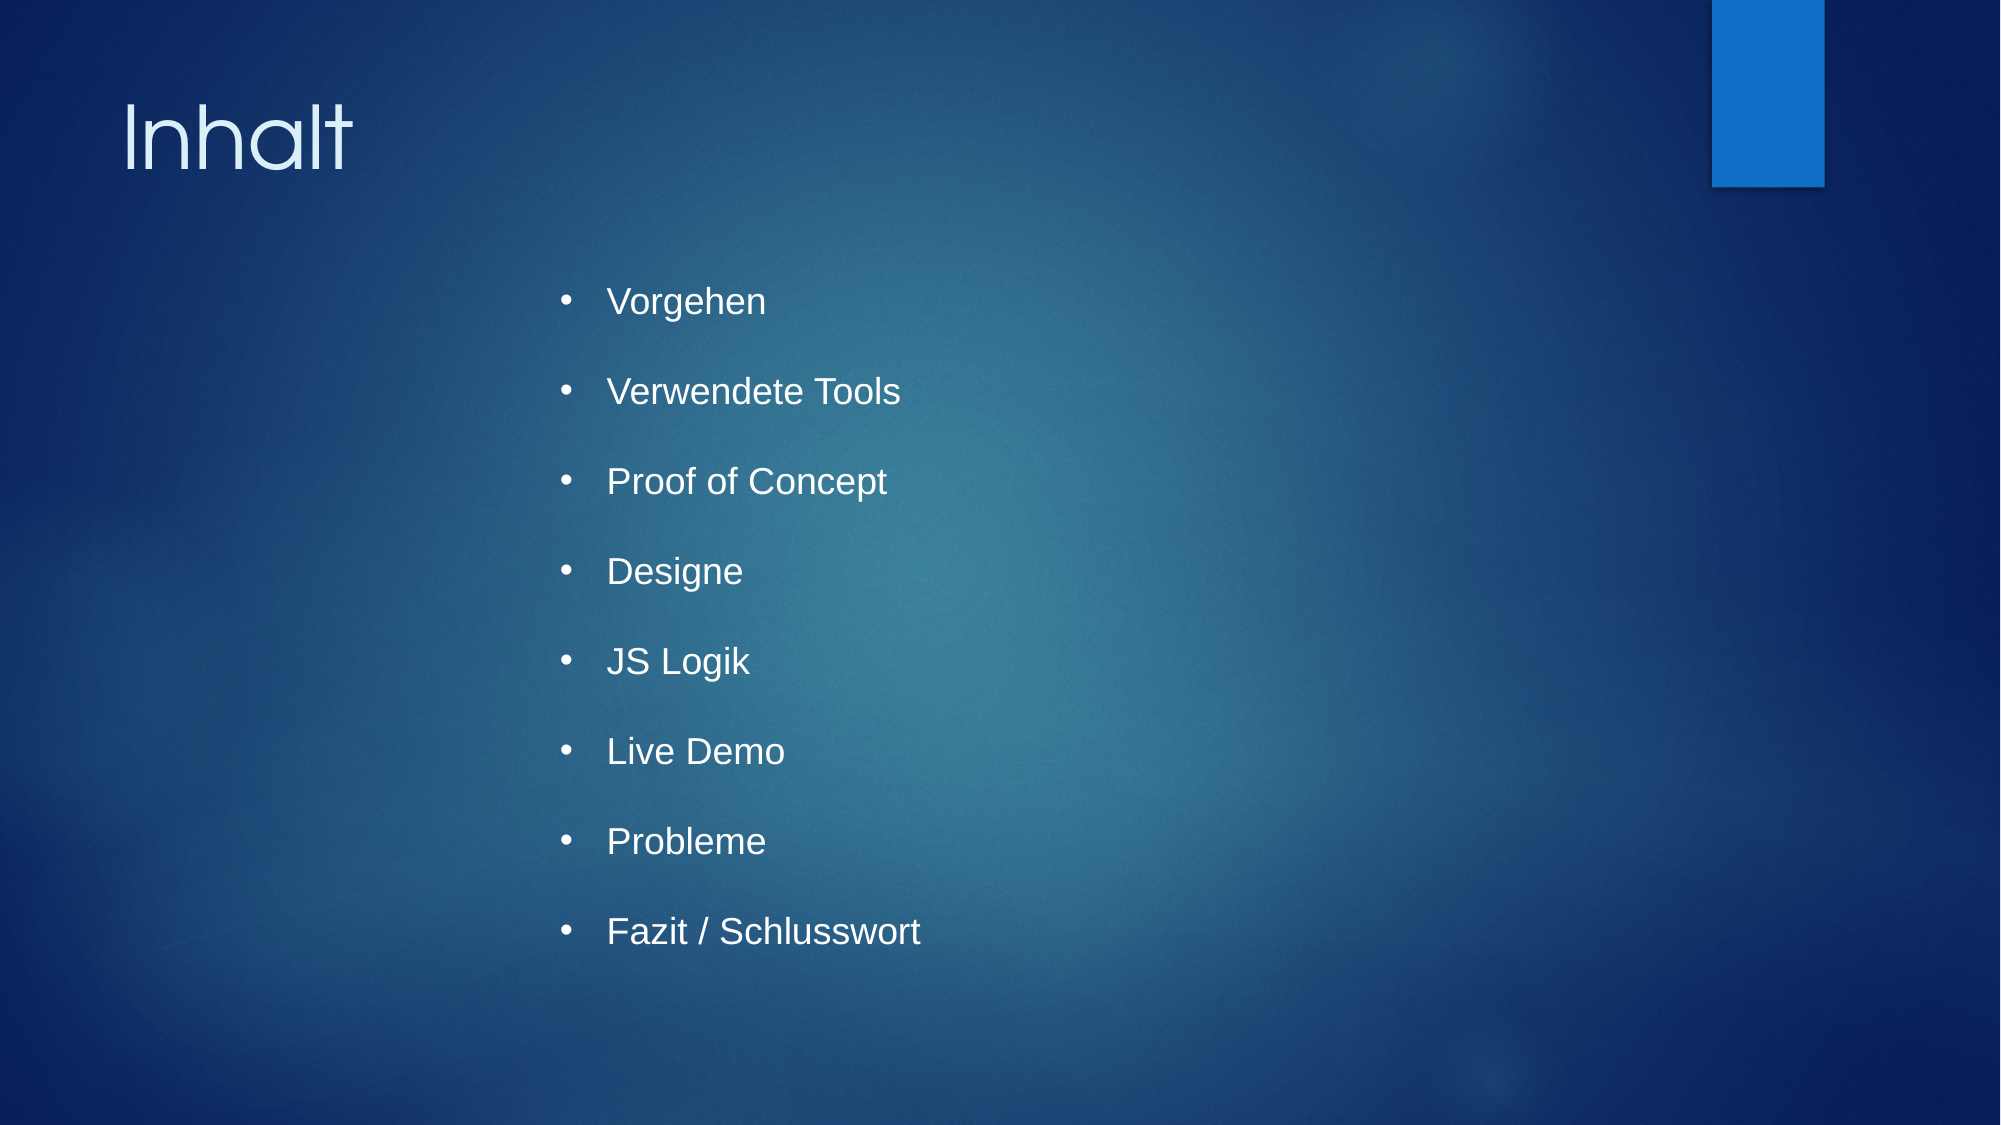

# Inhalt
Vorgehen

Verwendete Tools

Proof of Concept

Designe

JS Logik

Live Demo

Probleme

Fazit / Schlusswort